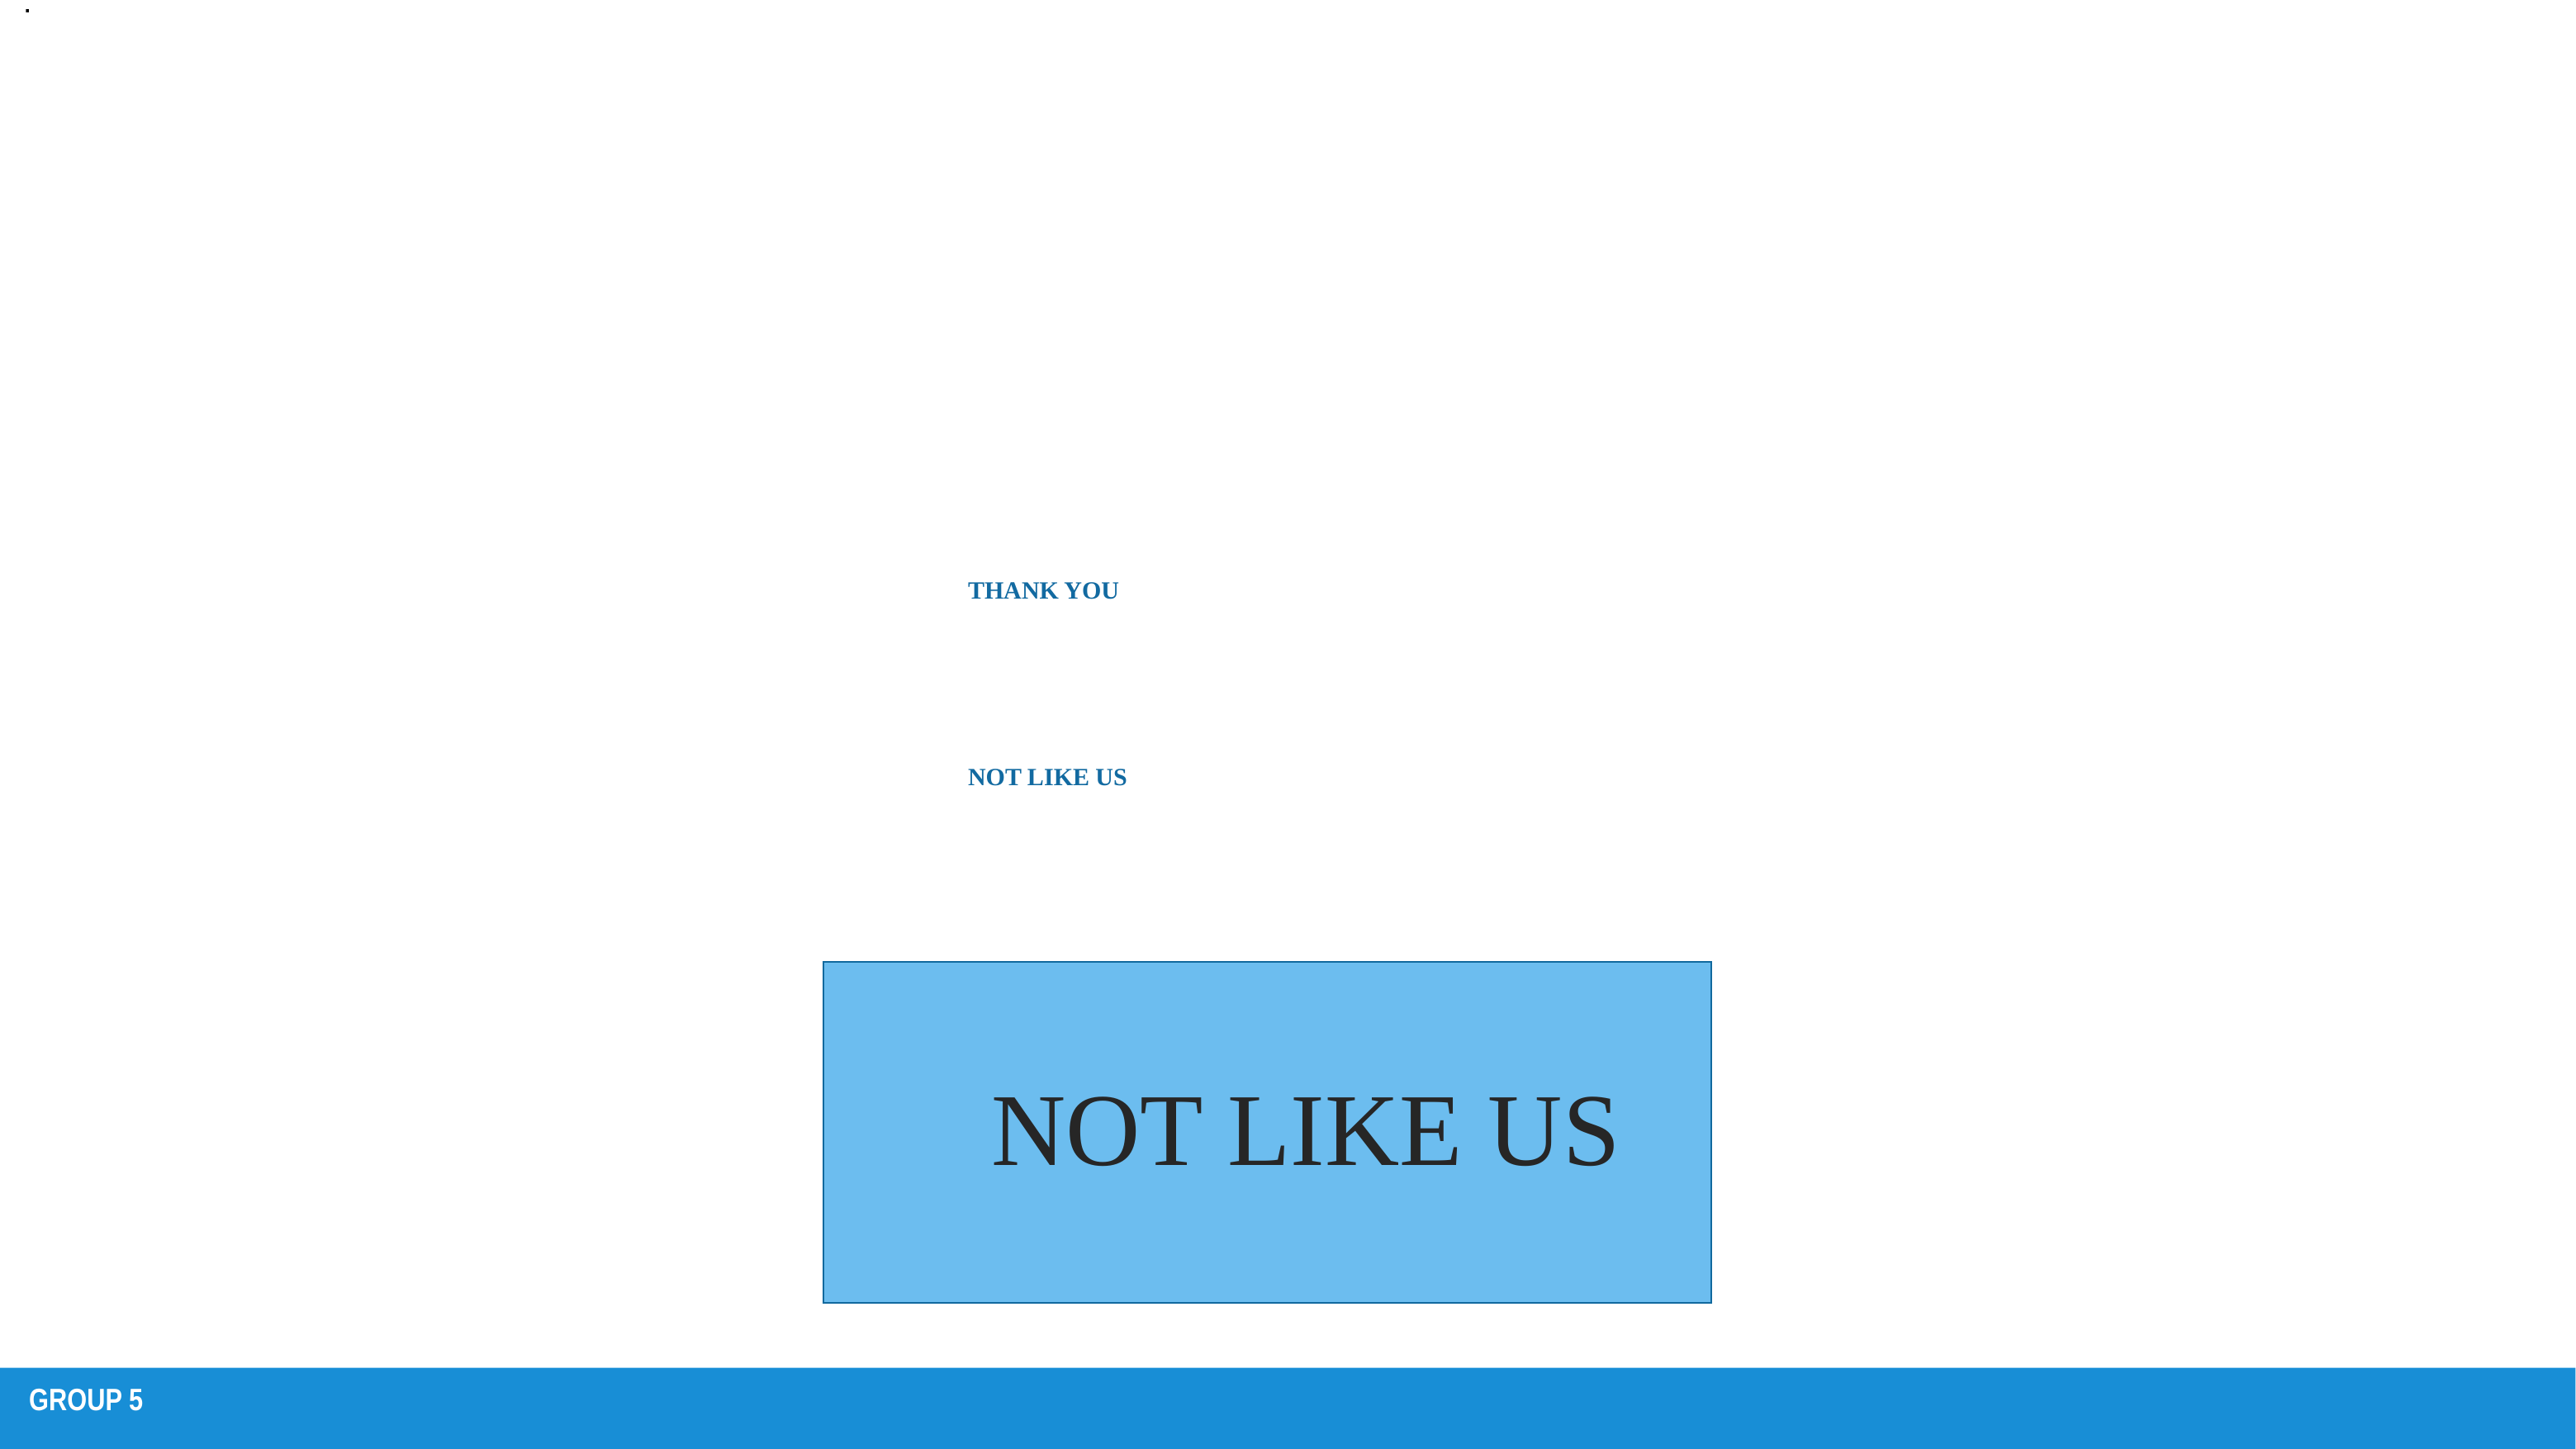

.
# THANK YOU NOT LIKE US

Enter your text here
Enter your text here
Enter your text here
Enter your text here
NOT LIKE US

GROUP 5